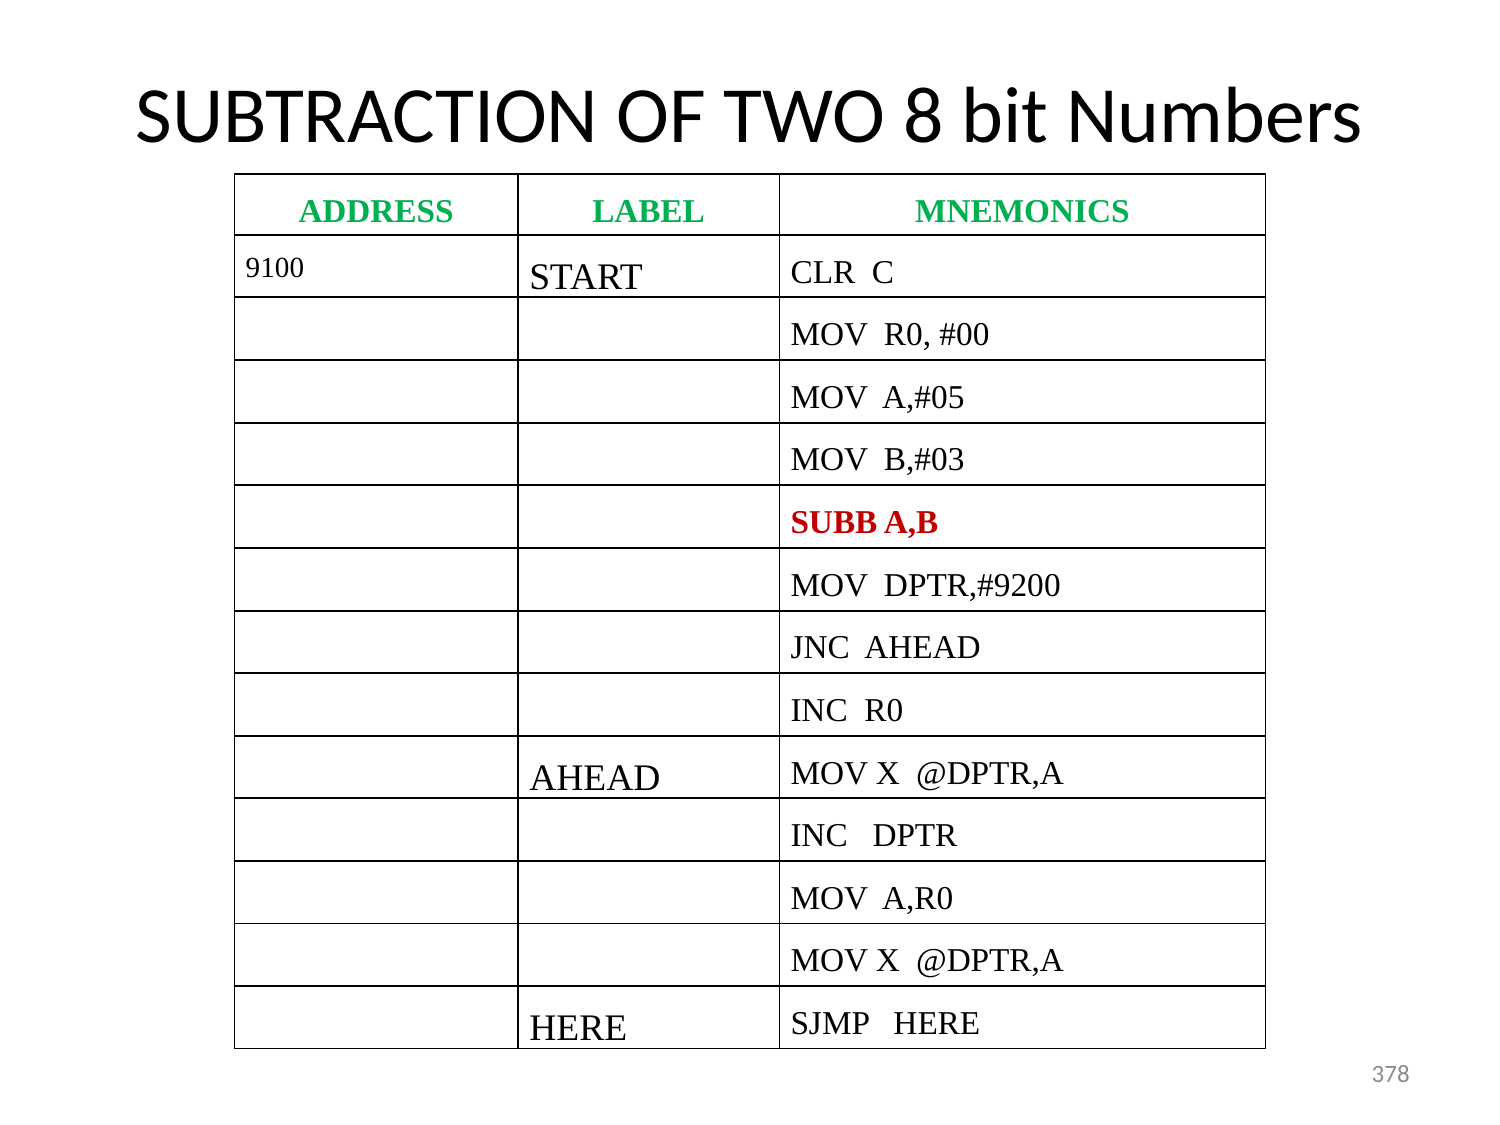

# SUBTRACTION OF TWO 8 bit Numbers
| ADDRESS | LABEL | MNEMONICS |
| --- | --- | --- |
| 9100 | START | CLR C |
|  |  | MOV R0, #00 |
|  |  | MOV A,#05 |
|  |  | MOV B,#03 |
|  |  | SUBB A,B |
|  |  | MOV DPTR,#9200 |
|  |  | JNC AHEAD |
|  |  | INC R0 |
|  | AHEAD | MOV X @DPTR,A |
|  |  | INC DPTR |
|  |  | MOV A,R0 |
|  |  | MOV X @DPTR,A |
|  | HERE | SJMP HERE |
378